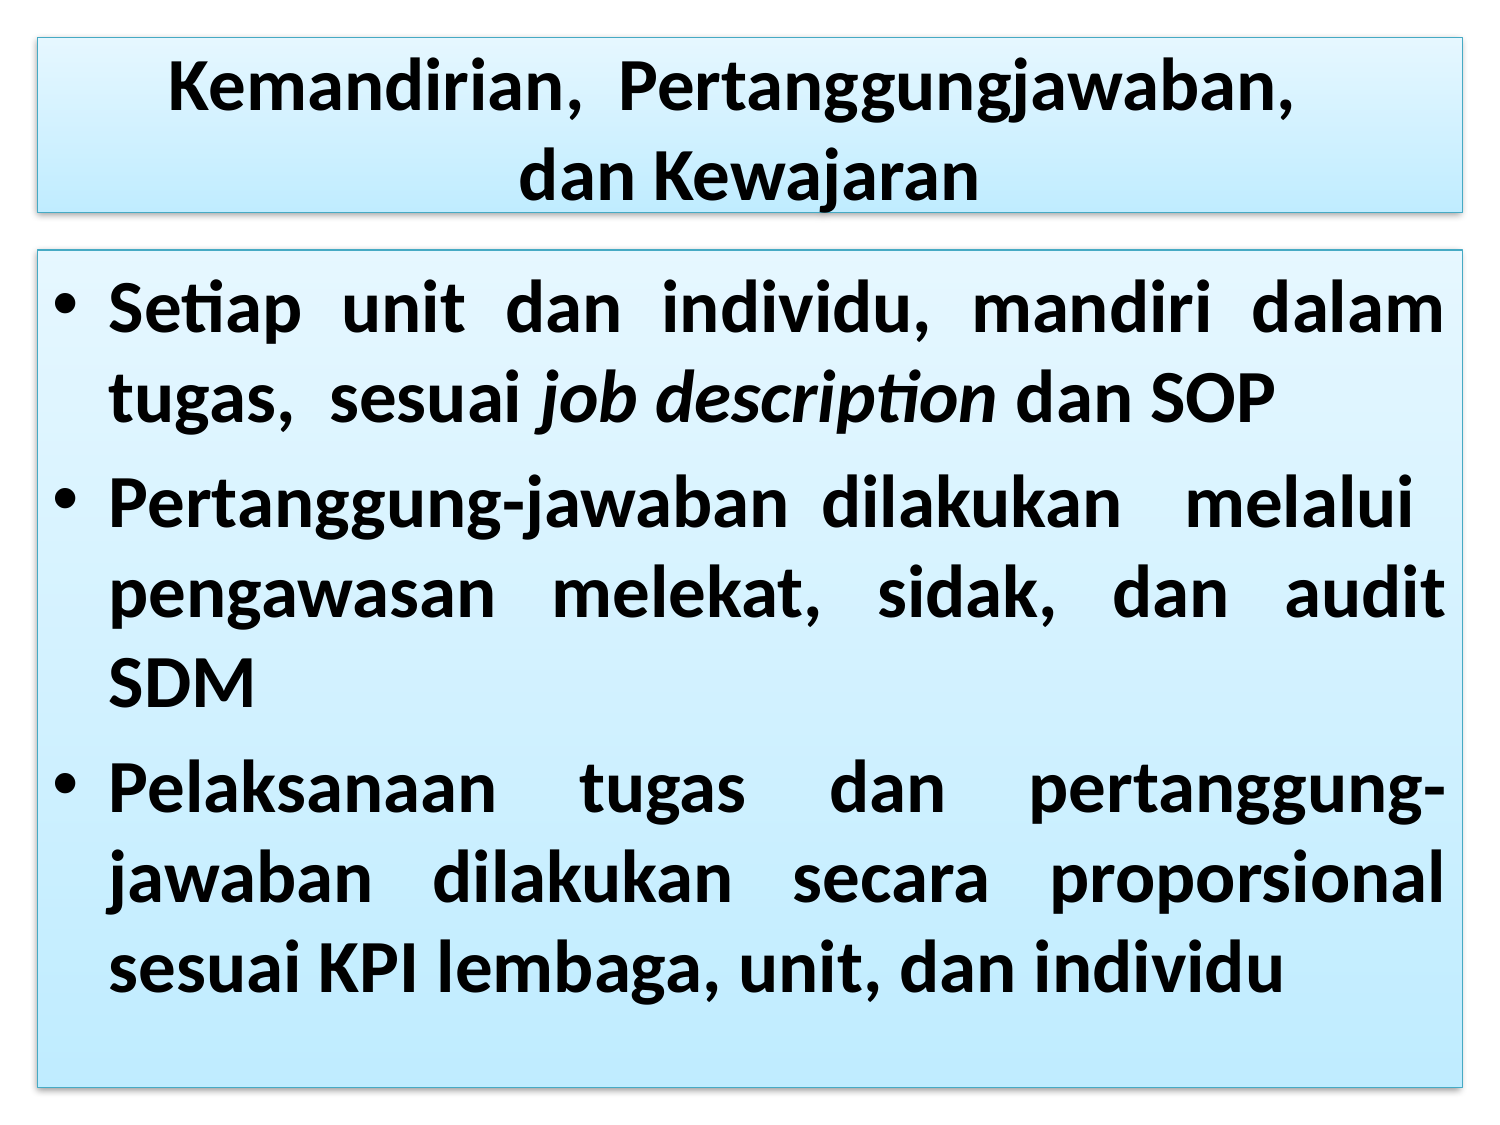

# Kemandirian,  Pertanggungjawaban, dan Kewajaran
Setiap unit dan individu, mandiri dalam tugas,  sesuai job description dan SOP
Pertanggung-jawaban dilakukan  melalui  pengawasan melekat, sidak, dan audit SDM
Pelaksanaan tugas dan pertanggung-jawaban dilakukan secara proporsional sesuai KPI lembaga, unit, dan individu